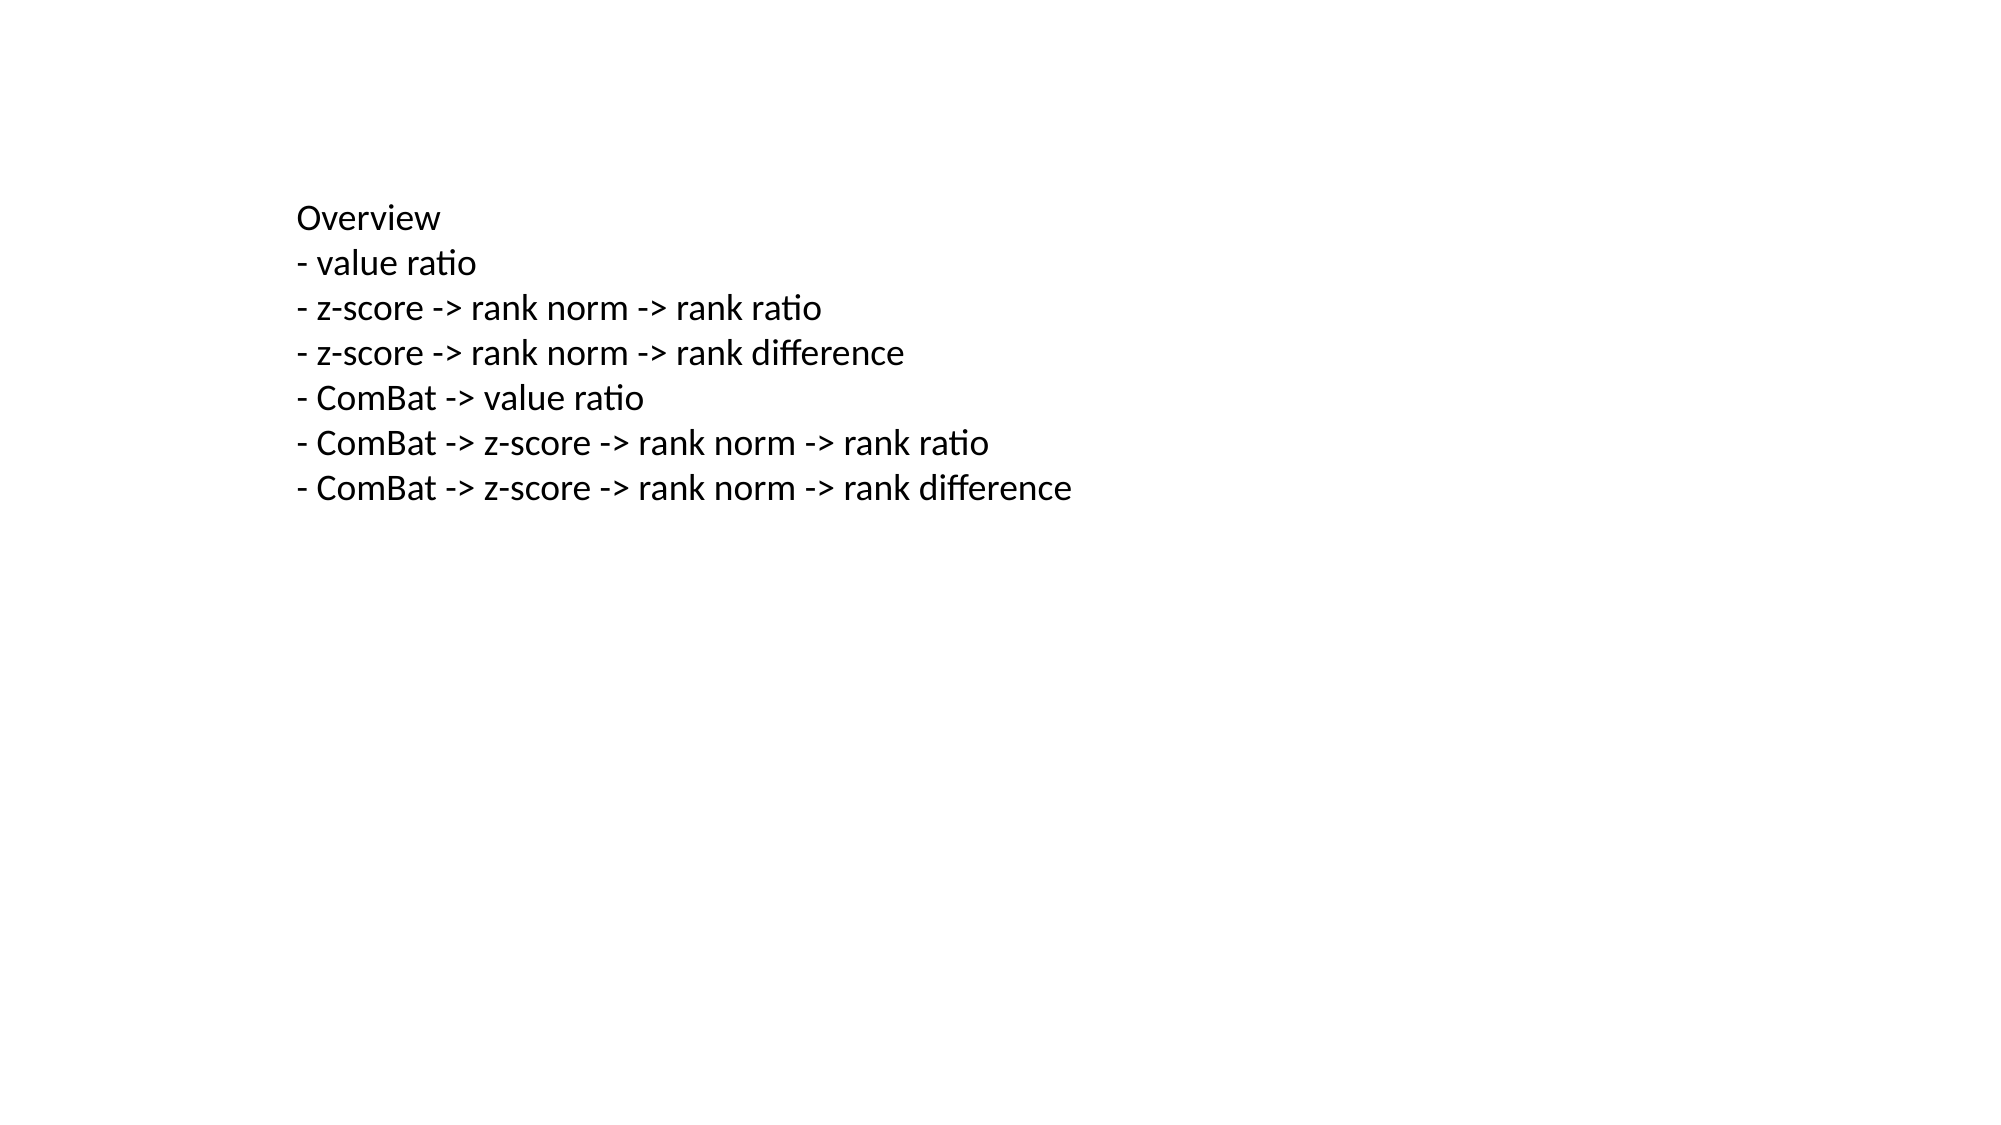

Overview
- value ratio
- z-score -> rank norm -> rank ratio
- z-score -> rank norm -> rank difference
- ComBat -> value ratio
- ComBat -> z-score -> rank norm -> rank ratio
- ComBat -> z-score -> rank norm -> rank difference